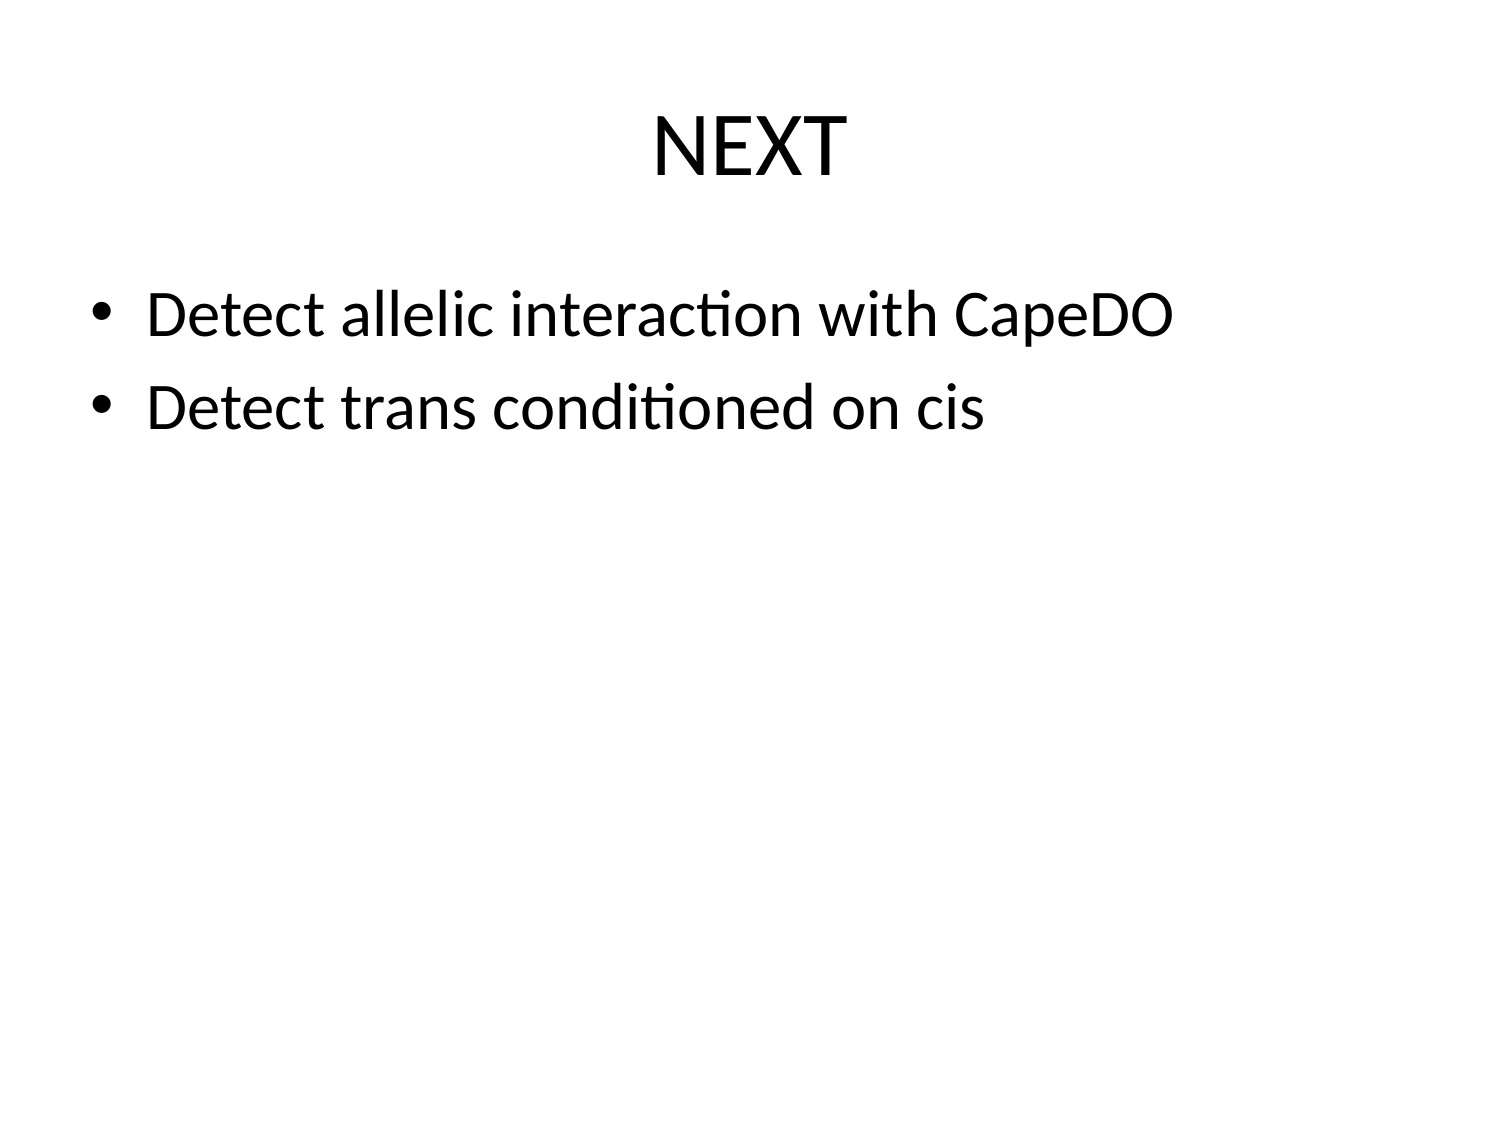

# NEXT
Detect allelic interaction with CapeDO
Detect trans conditioned on cis